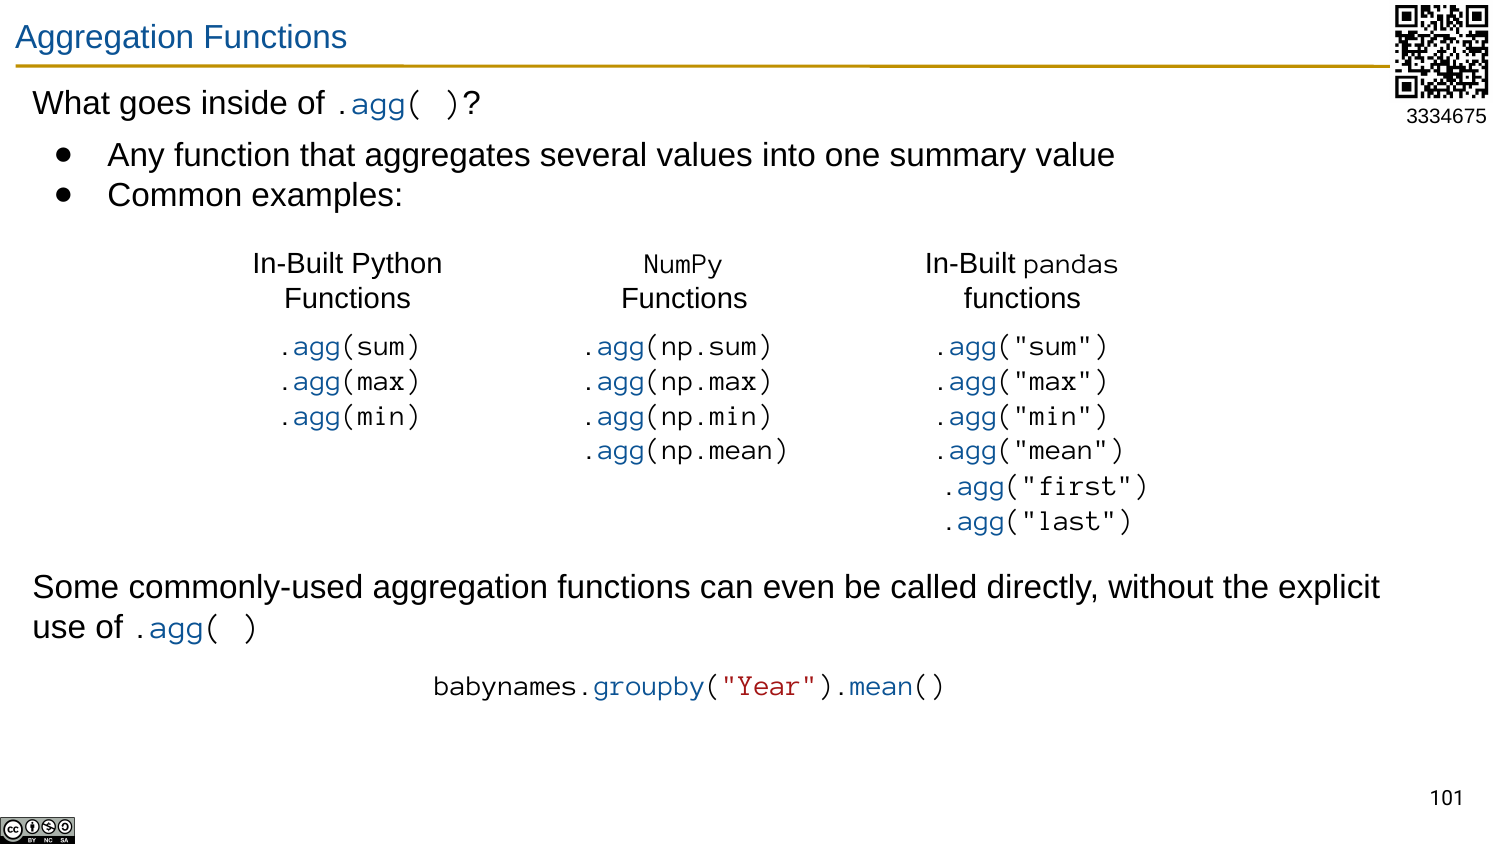

# Aggregation Functions
What goes inside of .agg( )?
Any function that aggregates several values into one summary value
Common examples:
In-Built Python Functions
NumPy Functions
In-Built pandas functions
.agg(sum)          .agg(np.sum)          .agg("sum")
.agg(max)          .agg(np.max)          .agg("max")
.agg(min)          .agg(np.min)          .agg("min")
                   .agg(np.mean)         .agg("mean")
    .agg("first")
    .agg("last")
Some commonly-used aggregation functions can even be called directly, without the explicit use of .agg( )
babynames.groupby("Year").mean()
101